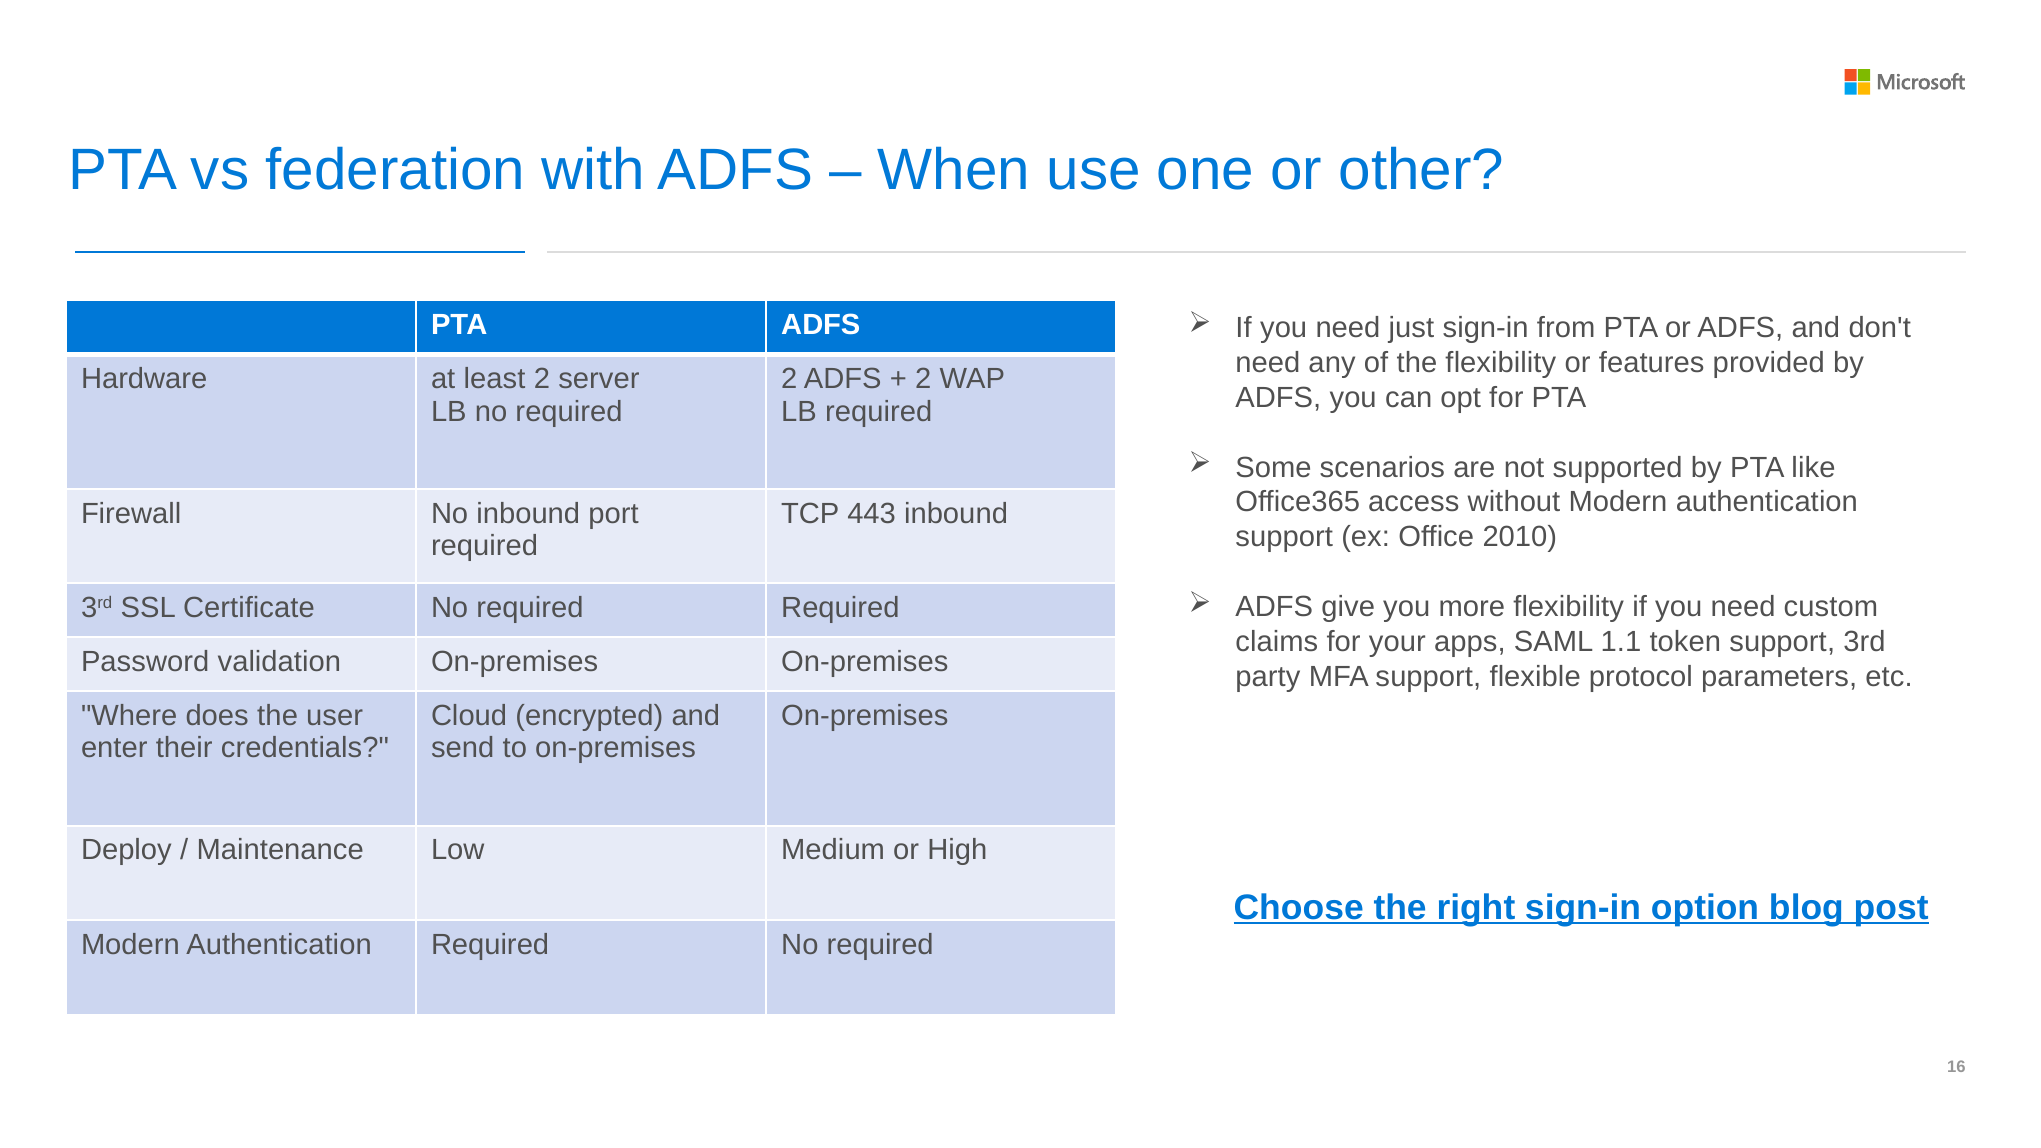

PTA vs federation with ADFS – When use one or other?

|  | PTA | ADFS |
| --- | --- | --- |
| Hardware | at least 2 server LB no required | 2 ADFS + 2 WAP LB required |
| Firewall | No inbound port required | TCP 443 inbound |
| 3rd SSL Certificate | No required | Required |
| Password validation | On-premises | On-premises |
| "Where does the user enter their credentials?" | Cloud (encrypted) and send to on-premises | On-premises |
| Deploy / Maintenance | Low | Medium or High |
| Modern Authentication | Required | No required |
If you need just sign-in from PTA or ADFS, and don't need any of the flexibility or features provided by ADFS, you can opt for PTA

Some scenarios are not supported by PTA like Office365 access without Modern authentication support (ex: Office 2010)

ADFS give you more flexibility if you need custom claims for your apps, SAML 1.1 token support, 3rd party MFA support, flexible protocol parameters, etc.

Choose the right sign-in option blog post
16